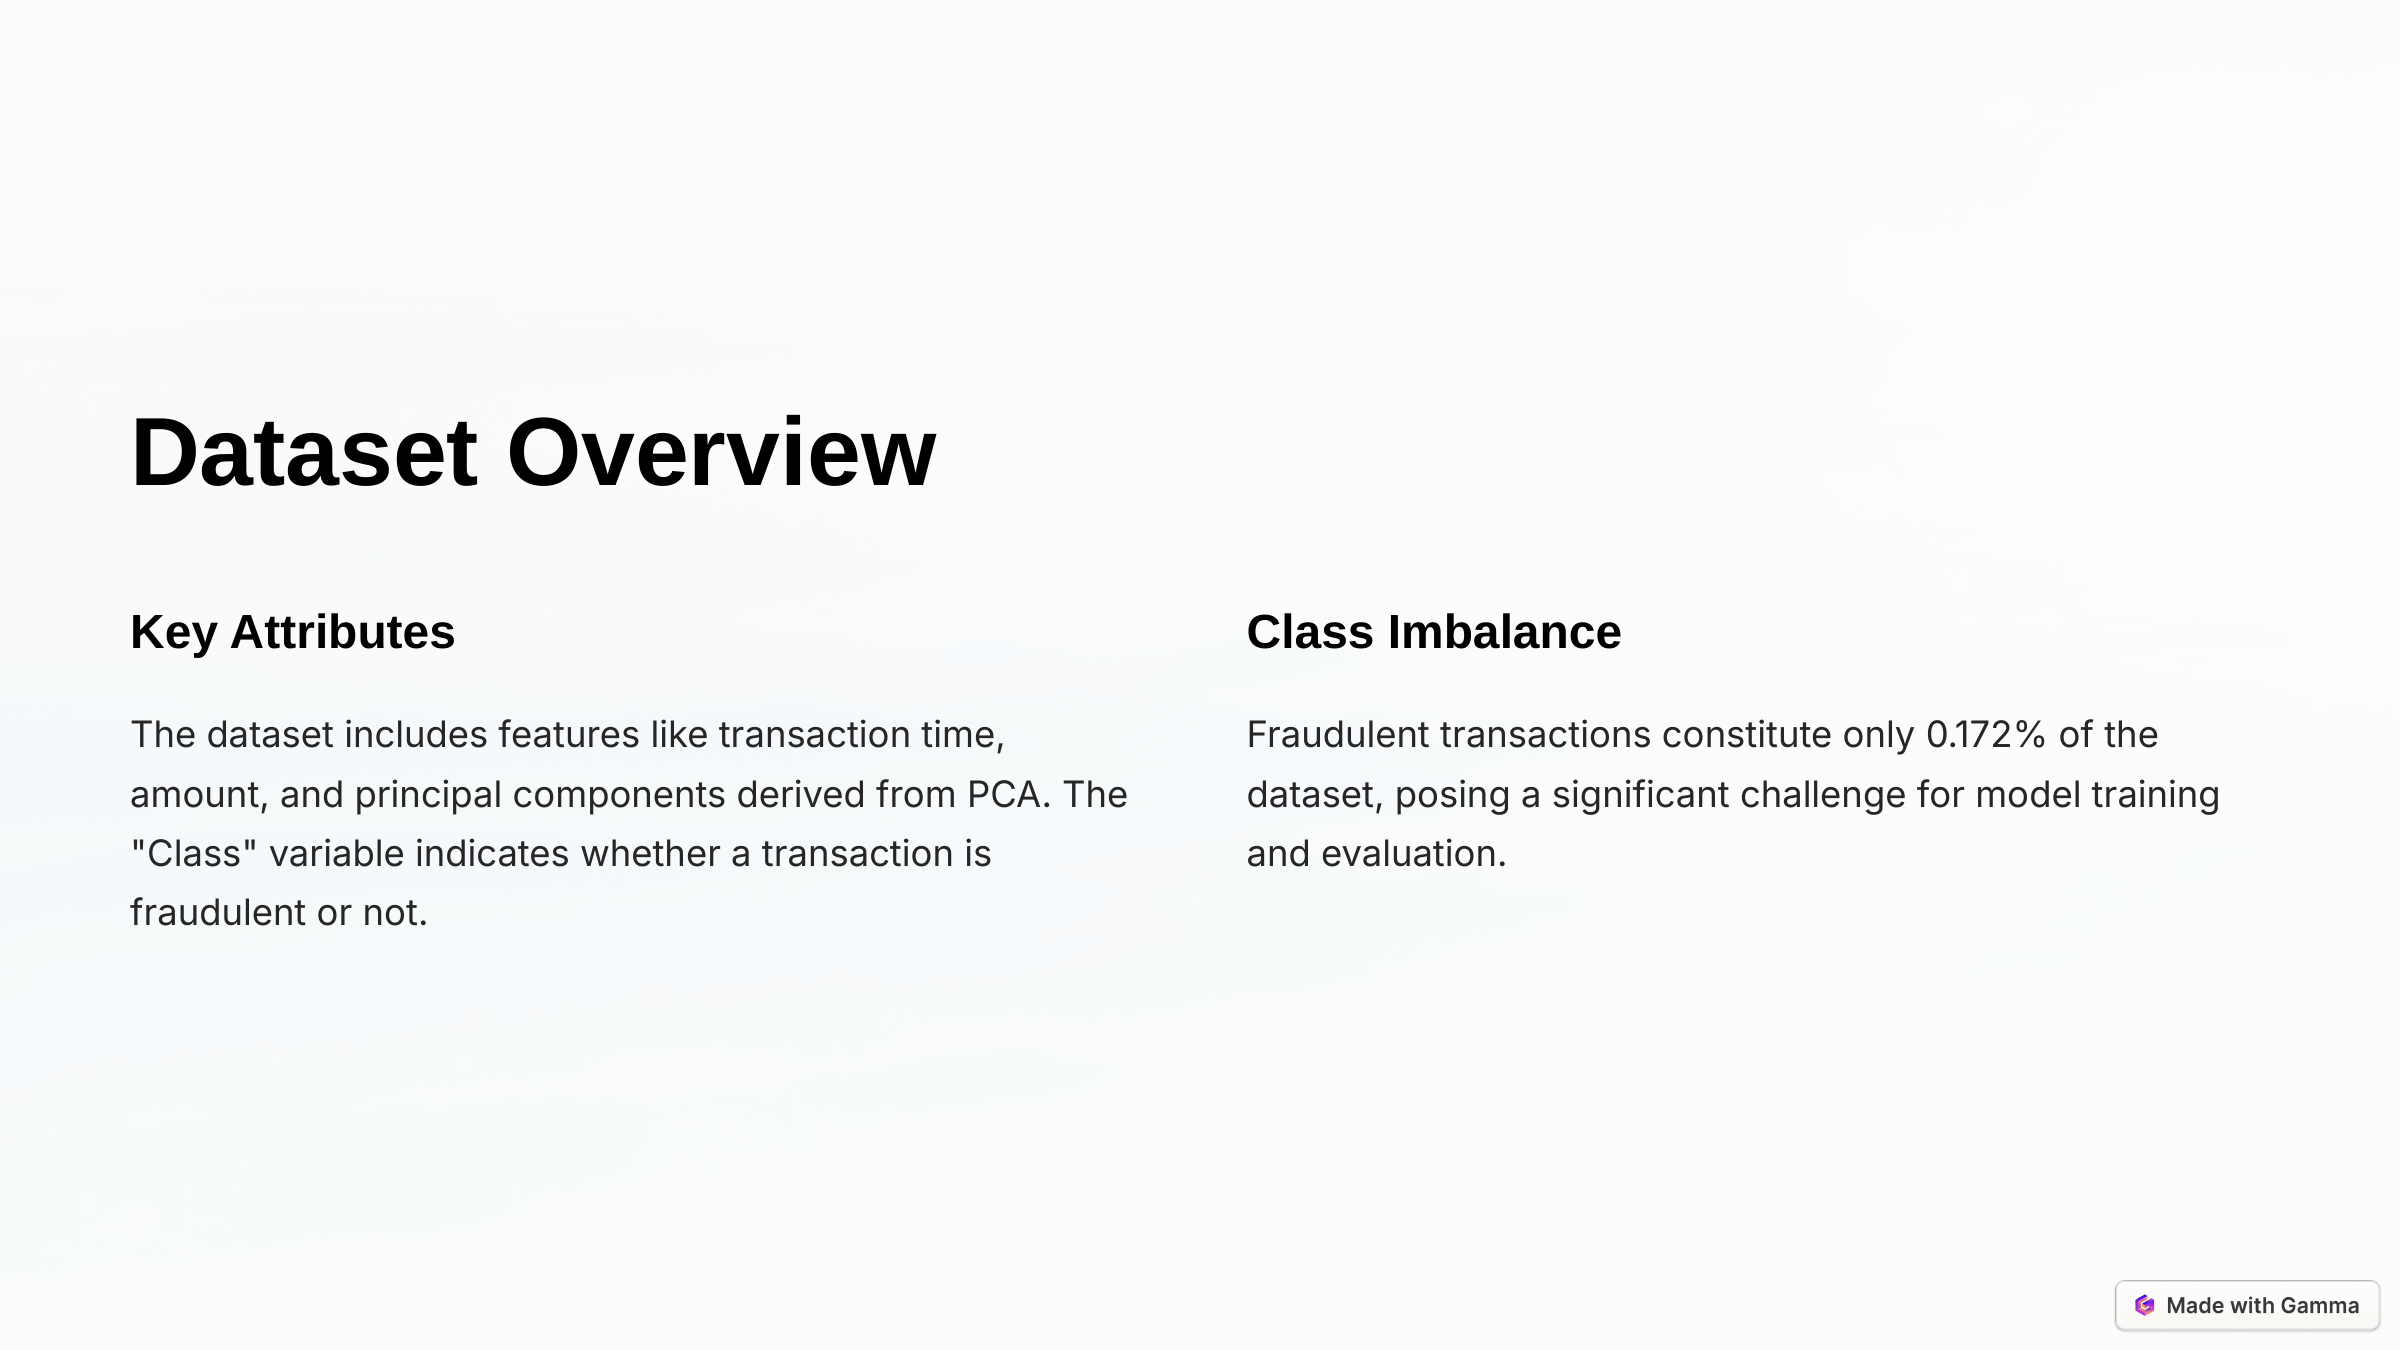

Dataset Overview
Key Attributes
Class Imbalance
The dataset includes features like transaction time, amount, and principal components derived from PCA. The "Class" variable indicates whether a transaction is fraudulent or not.
Fraudulent transactions constitute only 0.172% of the dataset, posing a significant challenge for model training and evaluation.